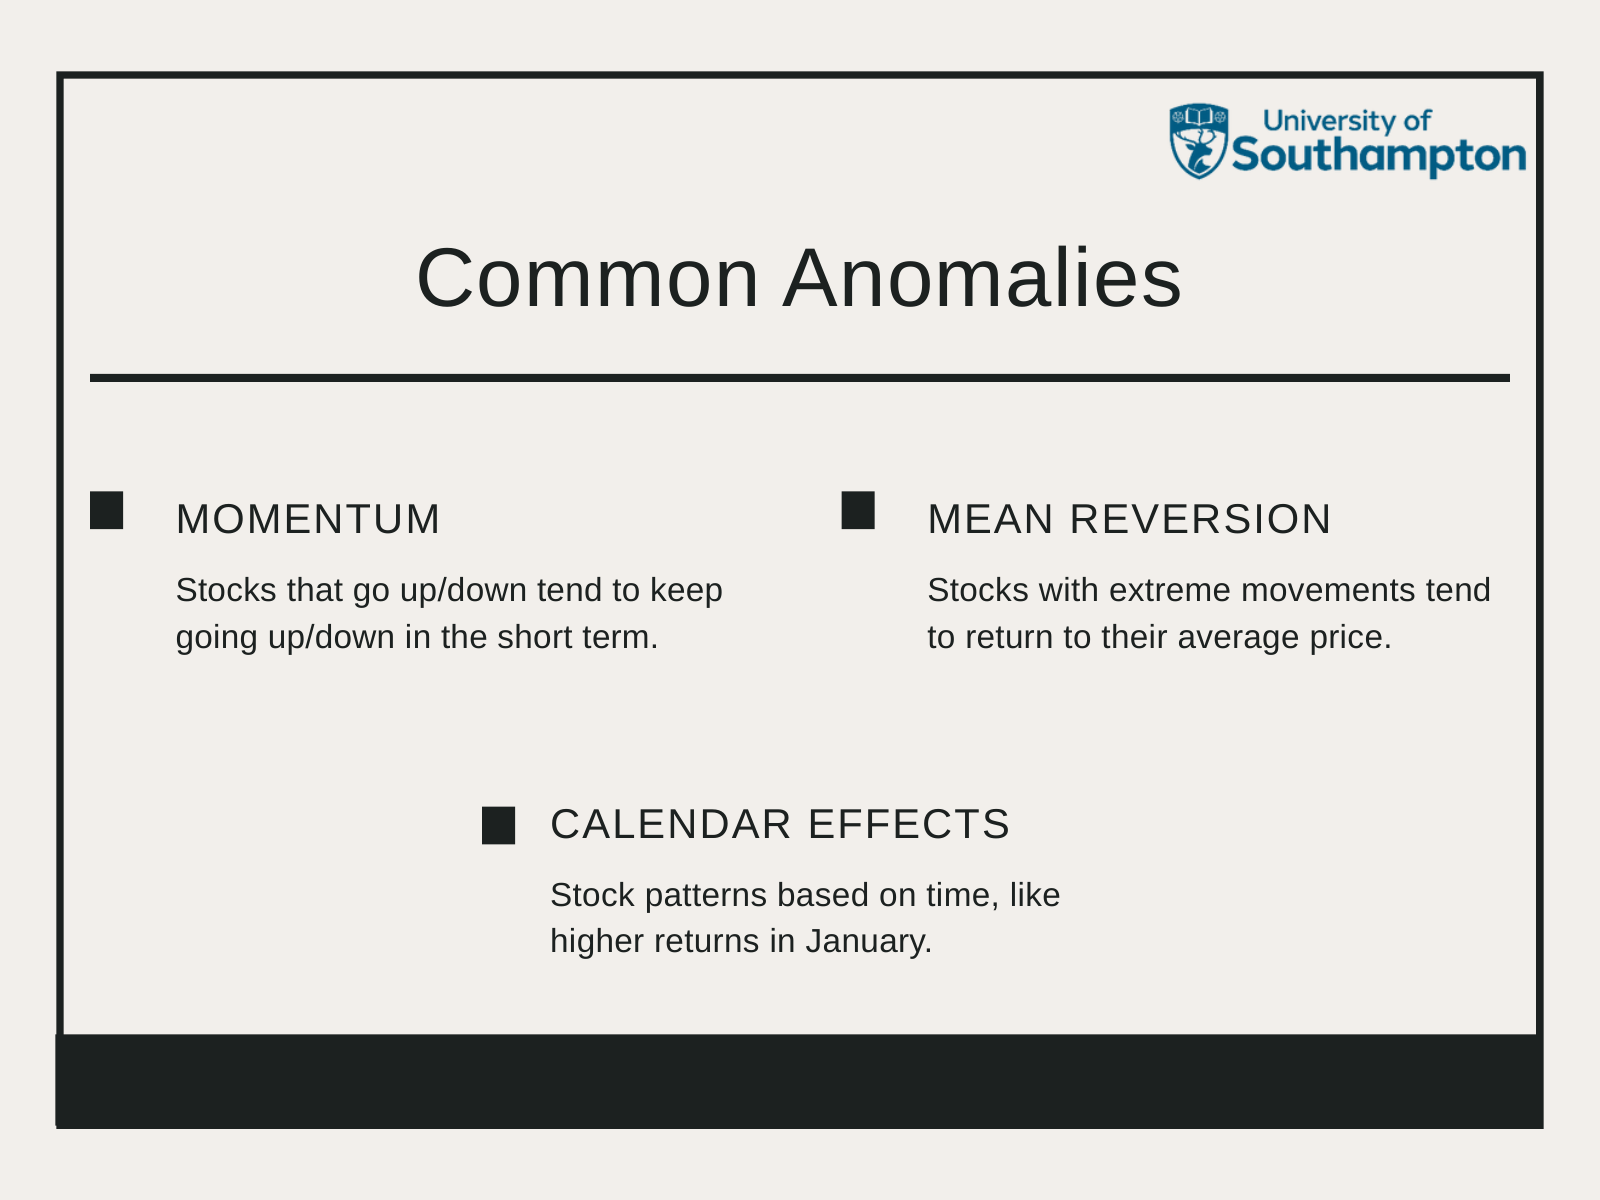

Common Anomalies

MOMENTUM
Stocks that go up/down tend to keep going up/down in the short term.

MEAN REVERSION
Stocks with extreme movements tend to return to their average price.
CALENDAR EFFECTS
Stock patterns based on time, like higher returns in January.